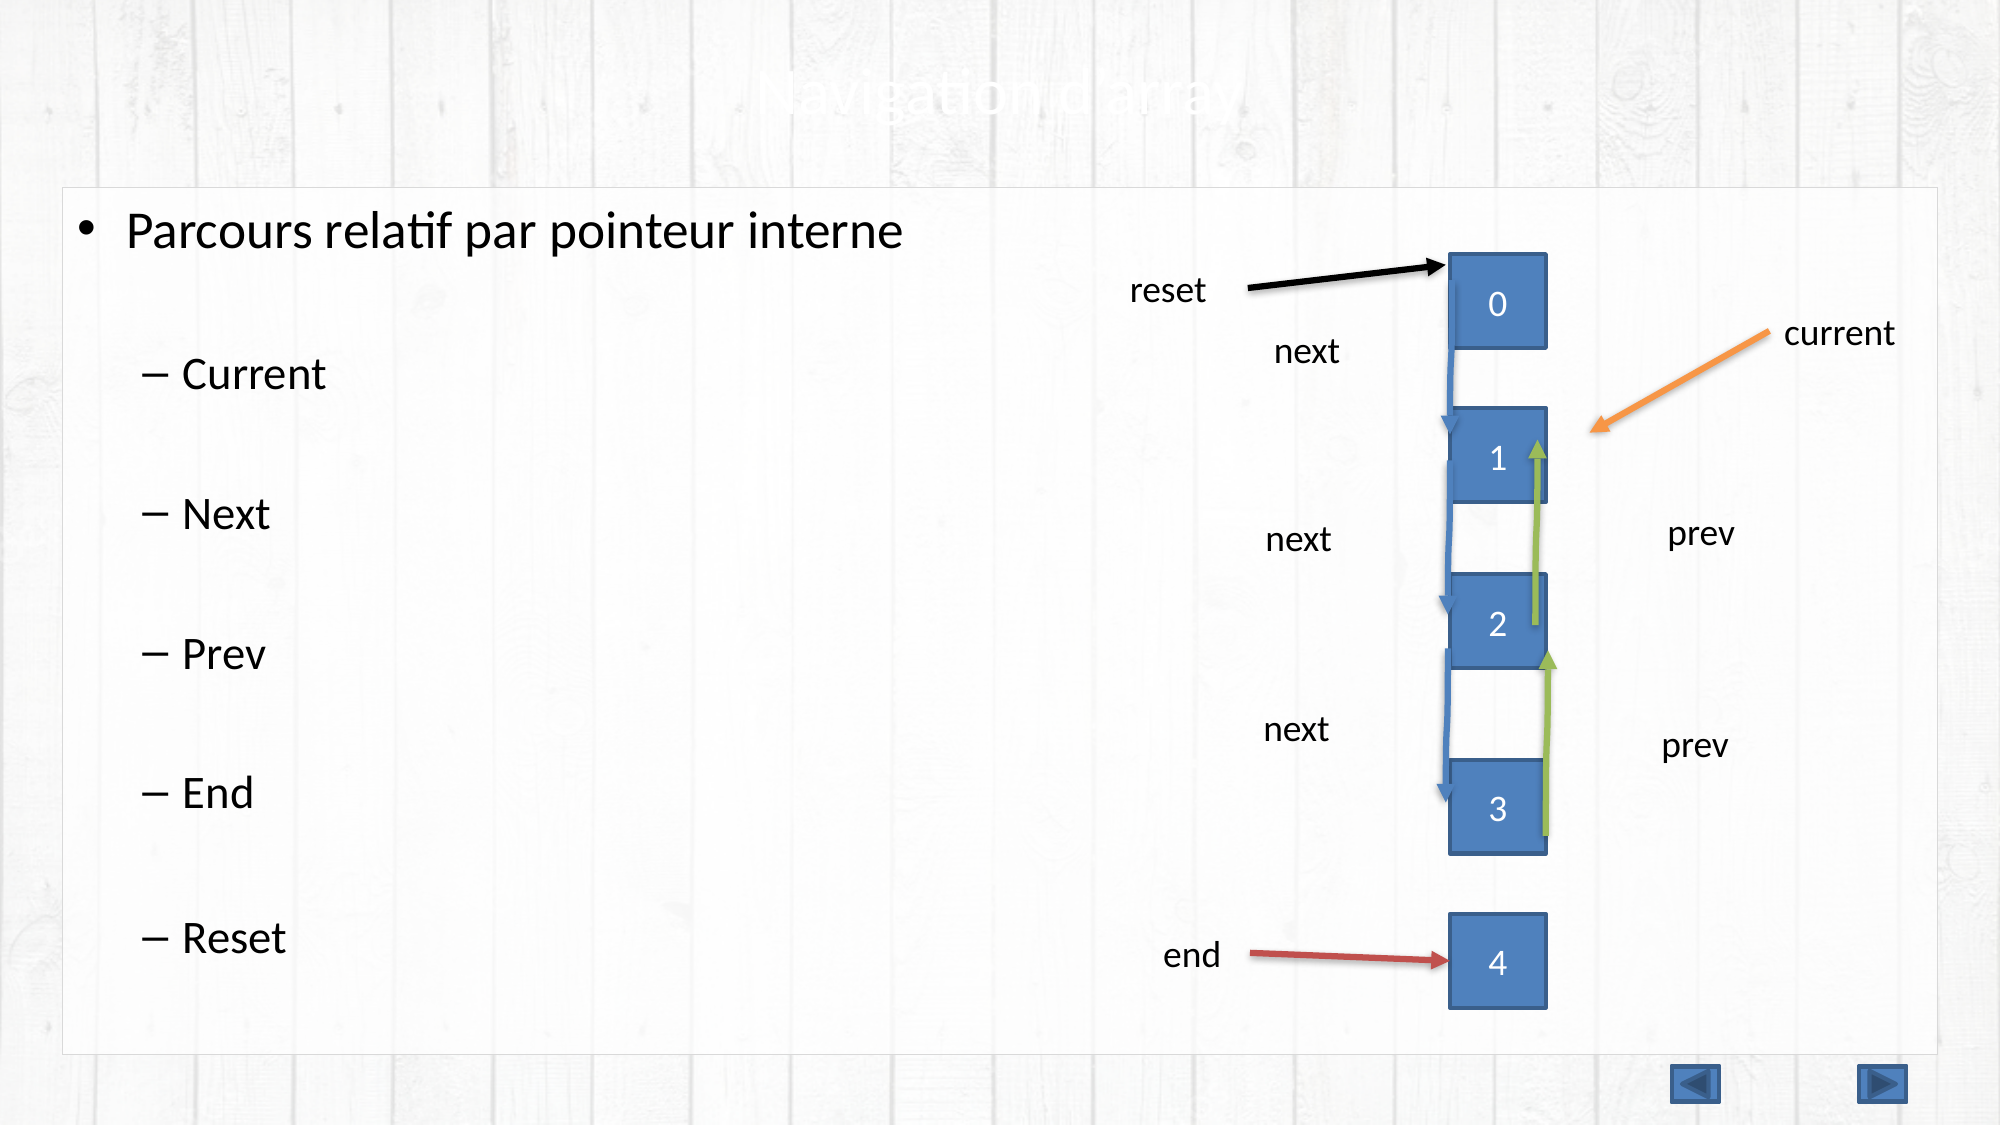

# Navigation d’array
Parcours relatif par pointeur interne

Current

Next

Prev

End

Reset

0
reset
current
next
1
prev
next
2
next
prev
3
4
end